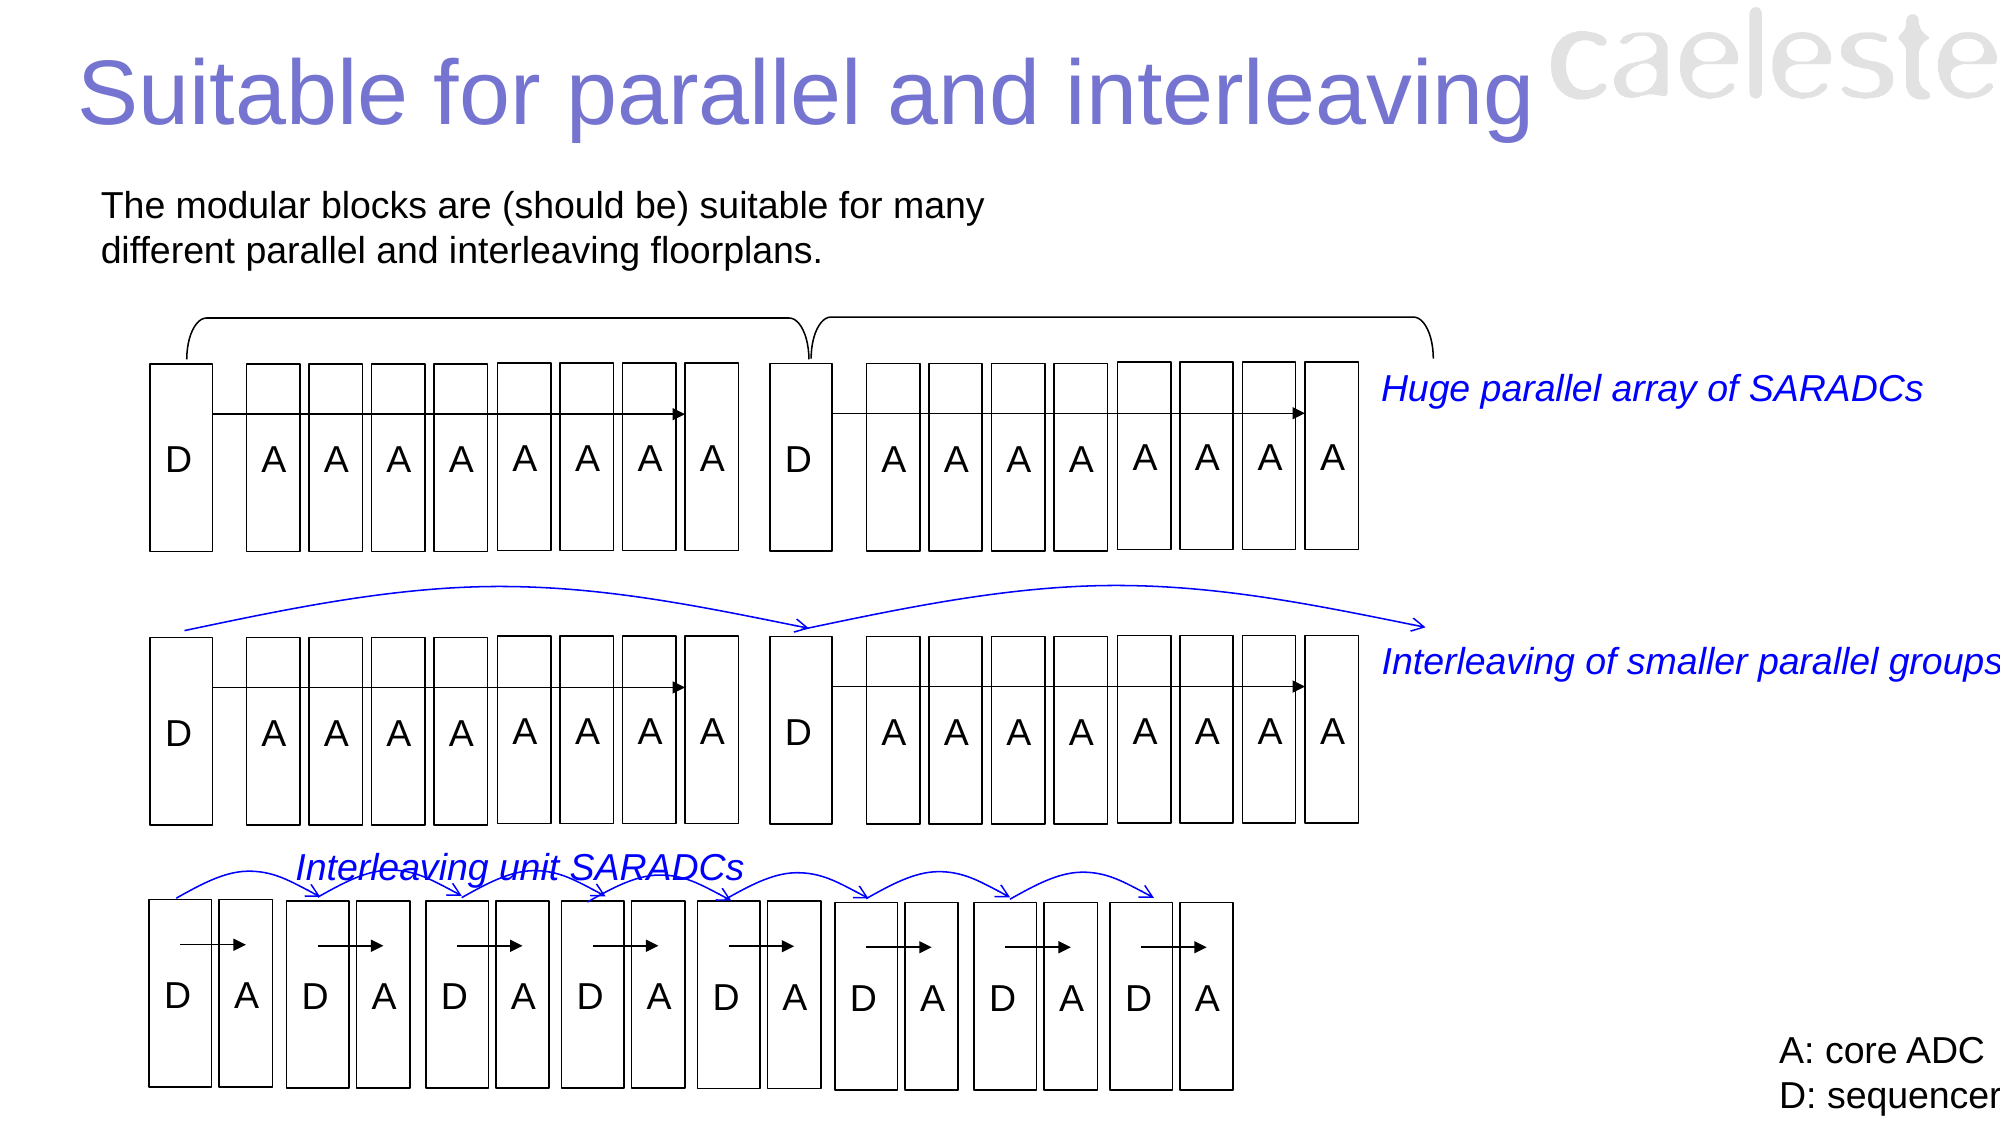

# Suitable for parallel and interleaving

The modular blocks are (should be) suitable for many different parallel and interleaving floorplans.

Huge parallel array of SARADCs
A
A
A
A
A
A
A
A
D
A
A
A
A
D
A
A
A
A

Interleaving of smaller parallel groups
A
A
A
A
A
A
A
A
D
A
A
A
A
D
A
A
A
A
Interleaving unit SARADCs

D
A
D
A
D
A
D
A
D
A
D
A
D
A
D
A
A: core ADC
D: sequencer